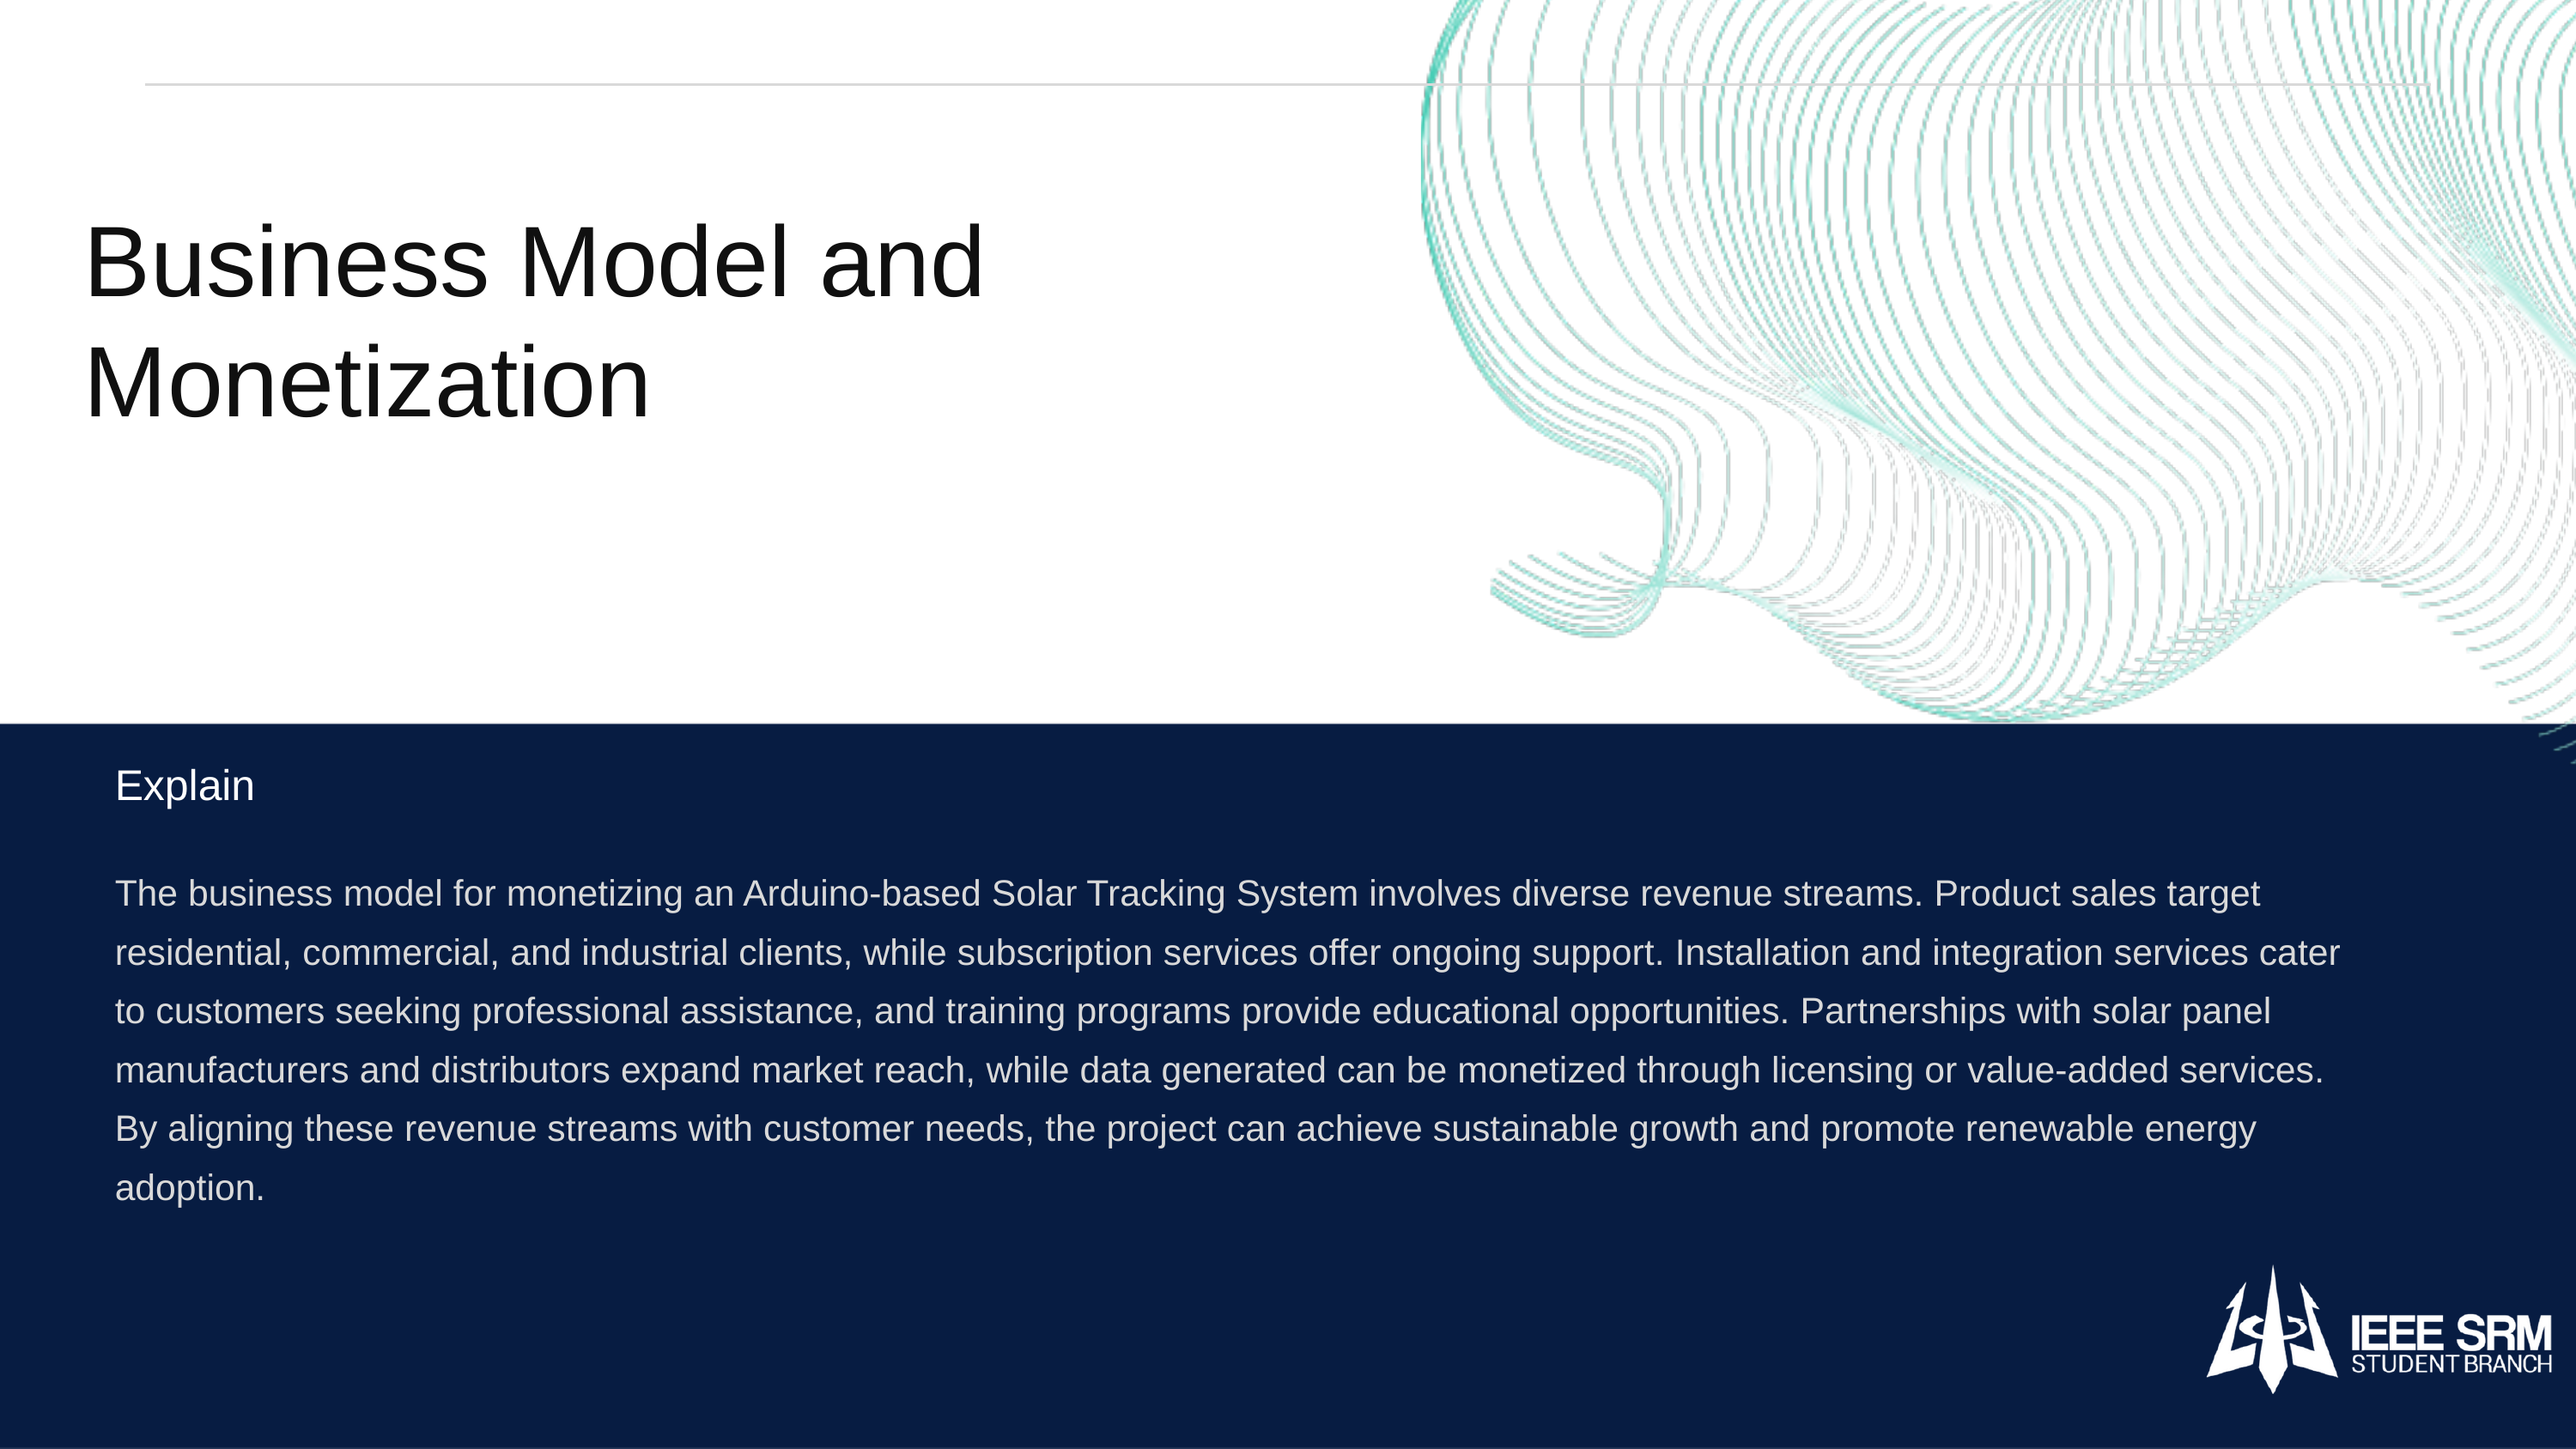

⁠Business Model and Monetization

Explain
The business model for monetizing an Arduino-based Solar Tracking System involves diverse revenue streams. Product sales target residential, commercial, and industrial clients, while subscription services offer ongoing support. Installation and integration services cater to customers seeking professional assistance, and training programs provide educational opportunities. Partnerships with solar panel manufacturers and distributors expand market reach, while data generated can be monetized through licensing or value-added services. By aligning these revenue streams with customer needs, the project can achieve sustainable growth and promote renewable energy adoption.